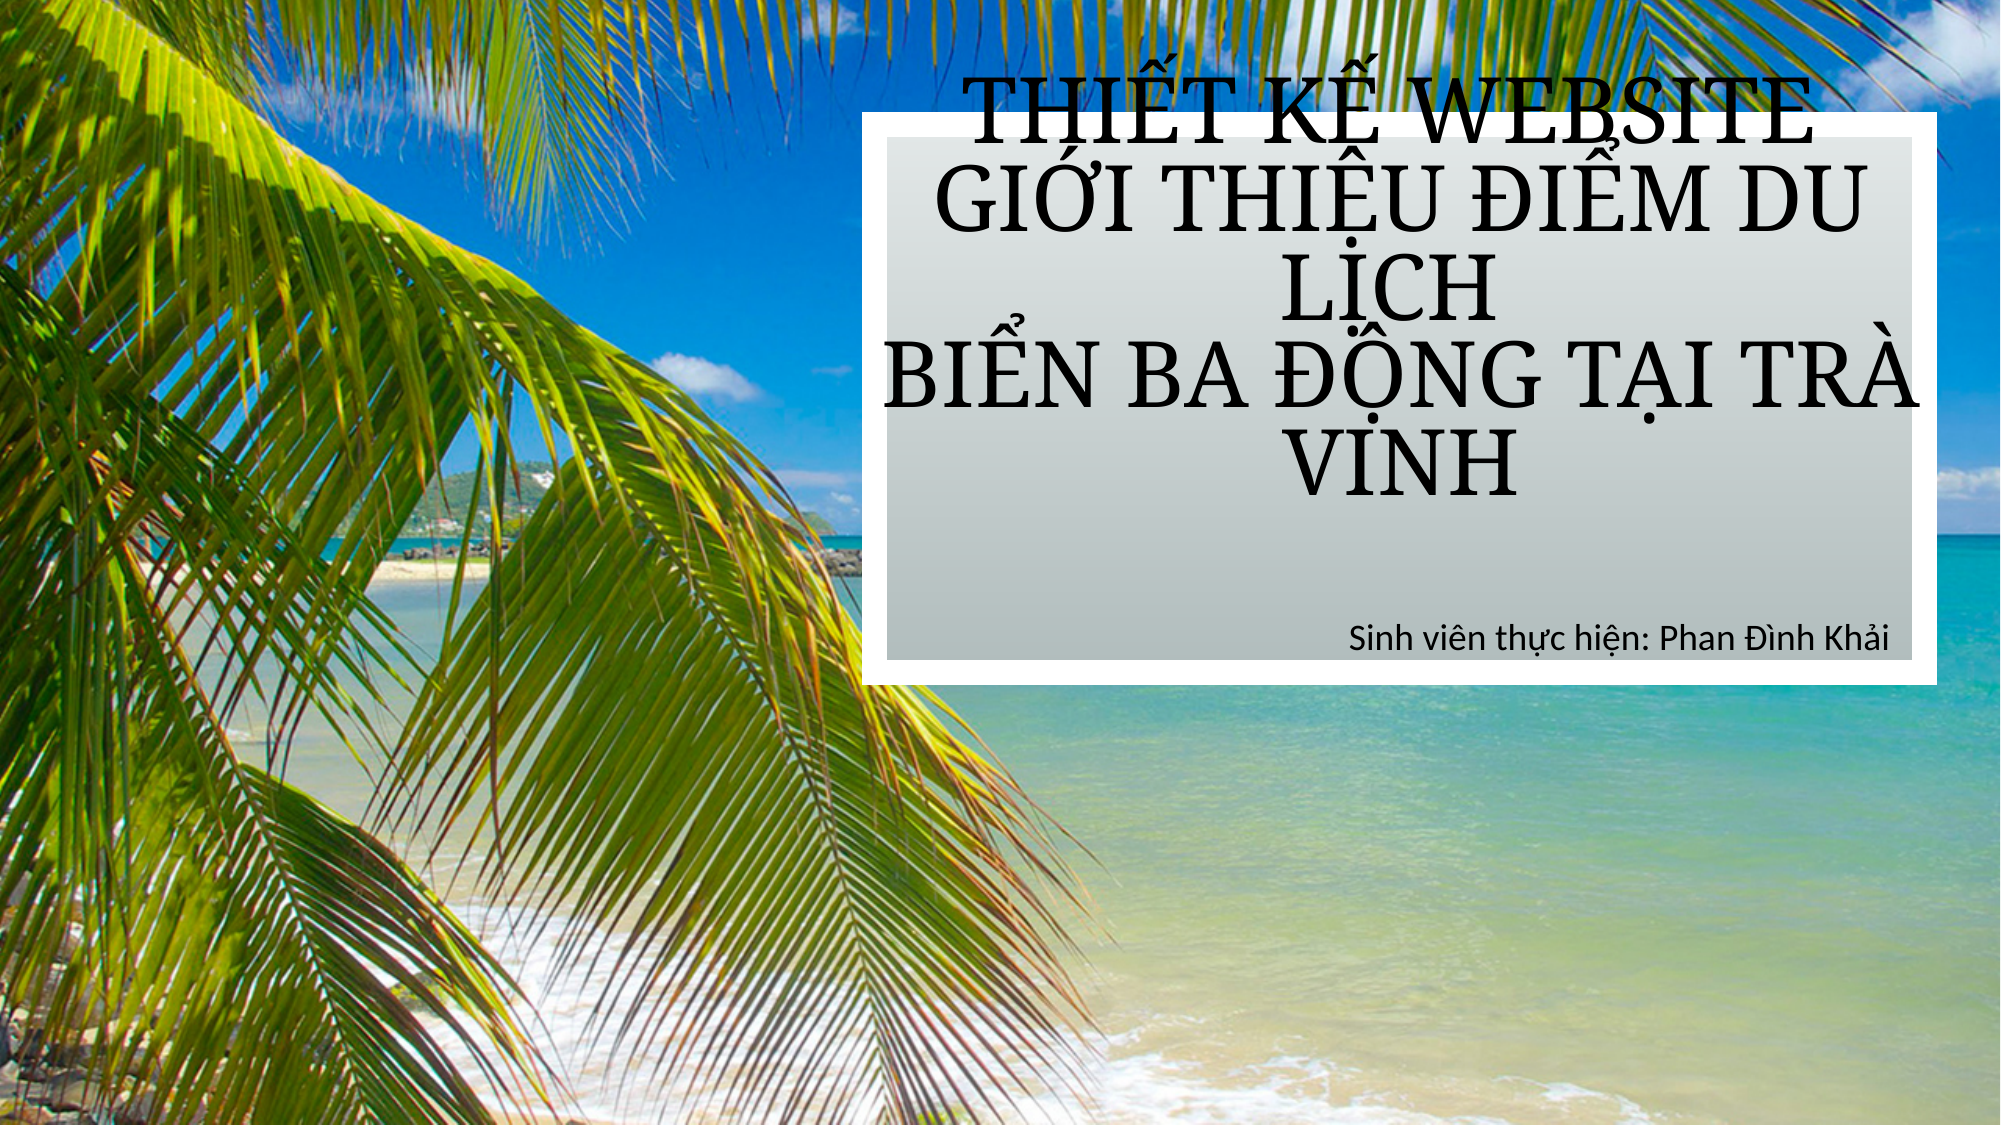

# thiết kế website giới thiệu điểm du lịch biển ba động tại trà vinh
Sinh viên thực hiện: Phan Đình Khải